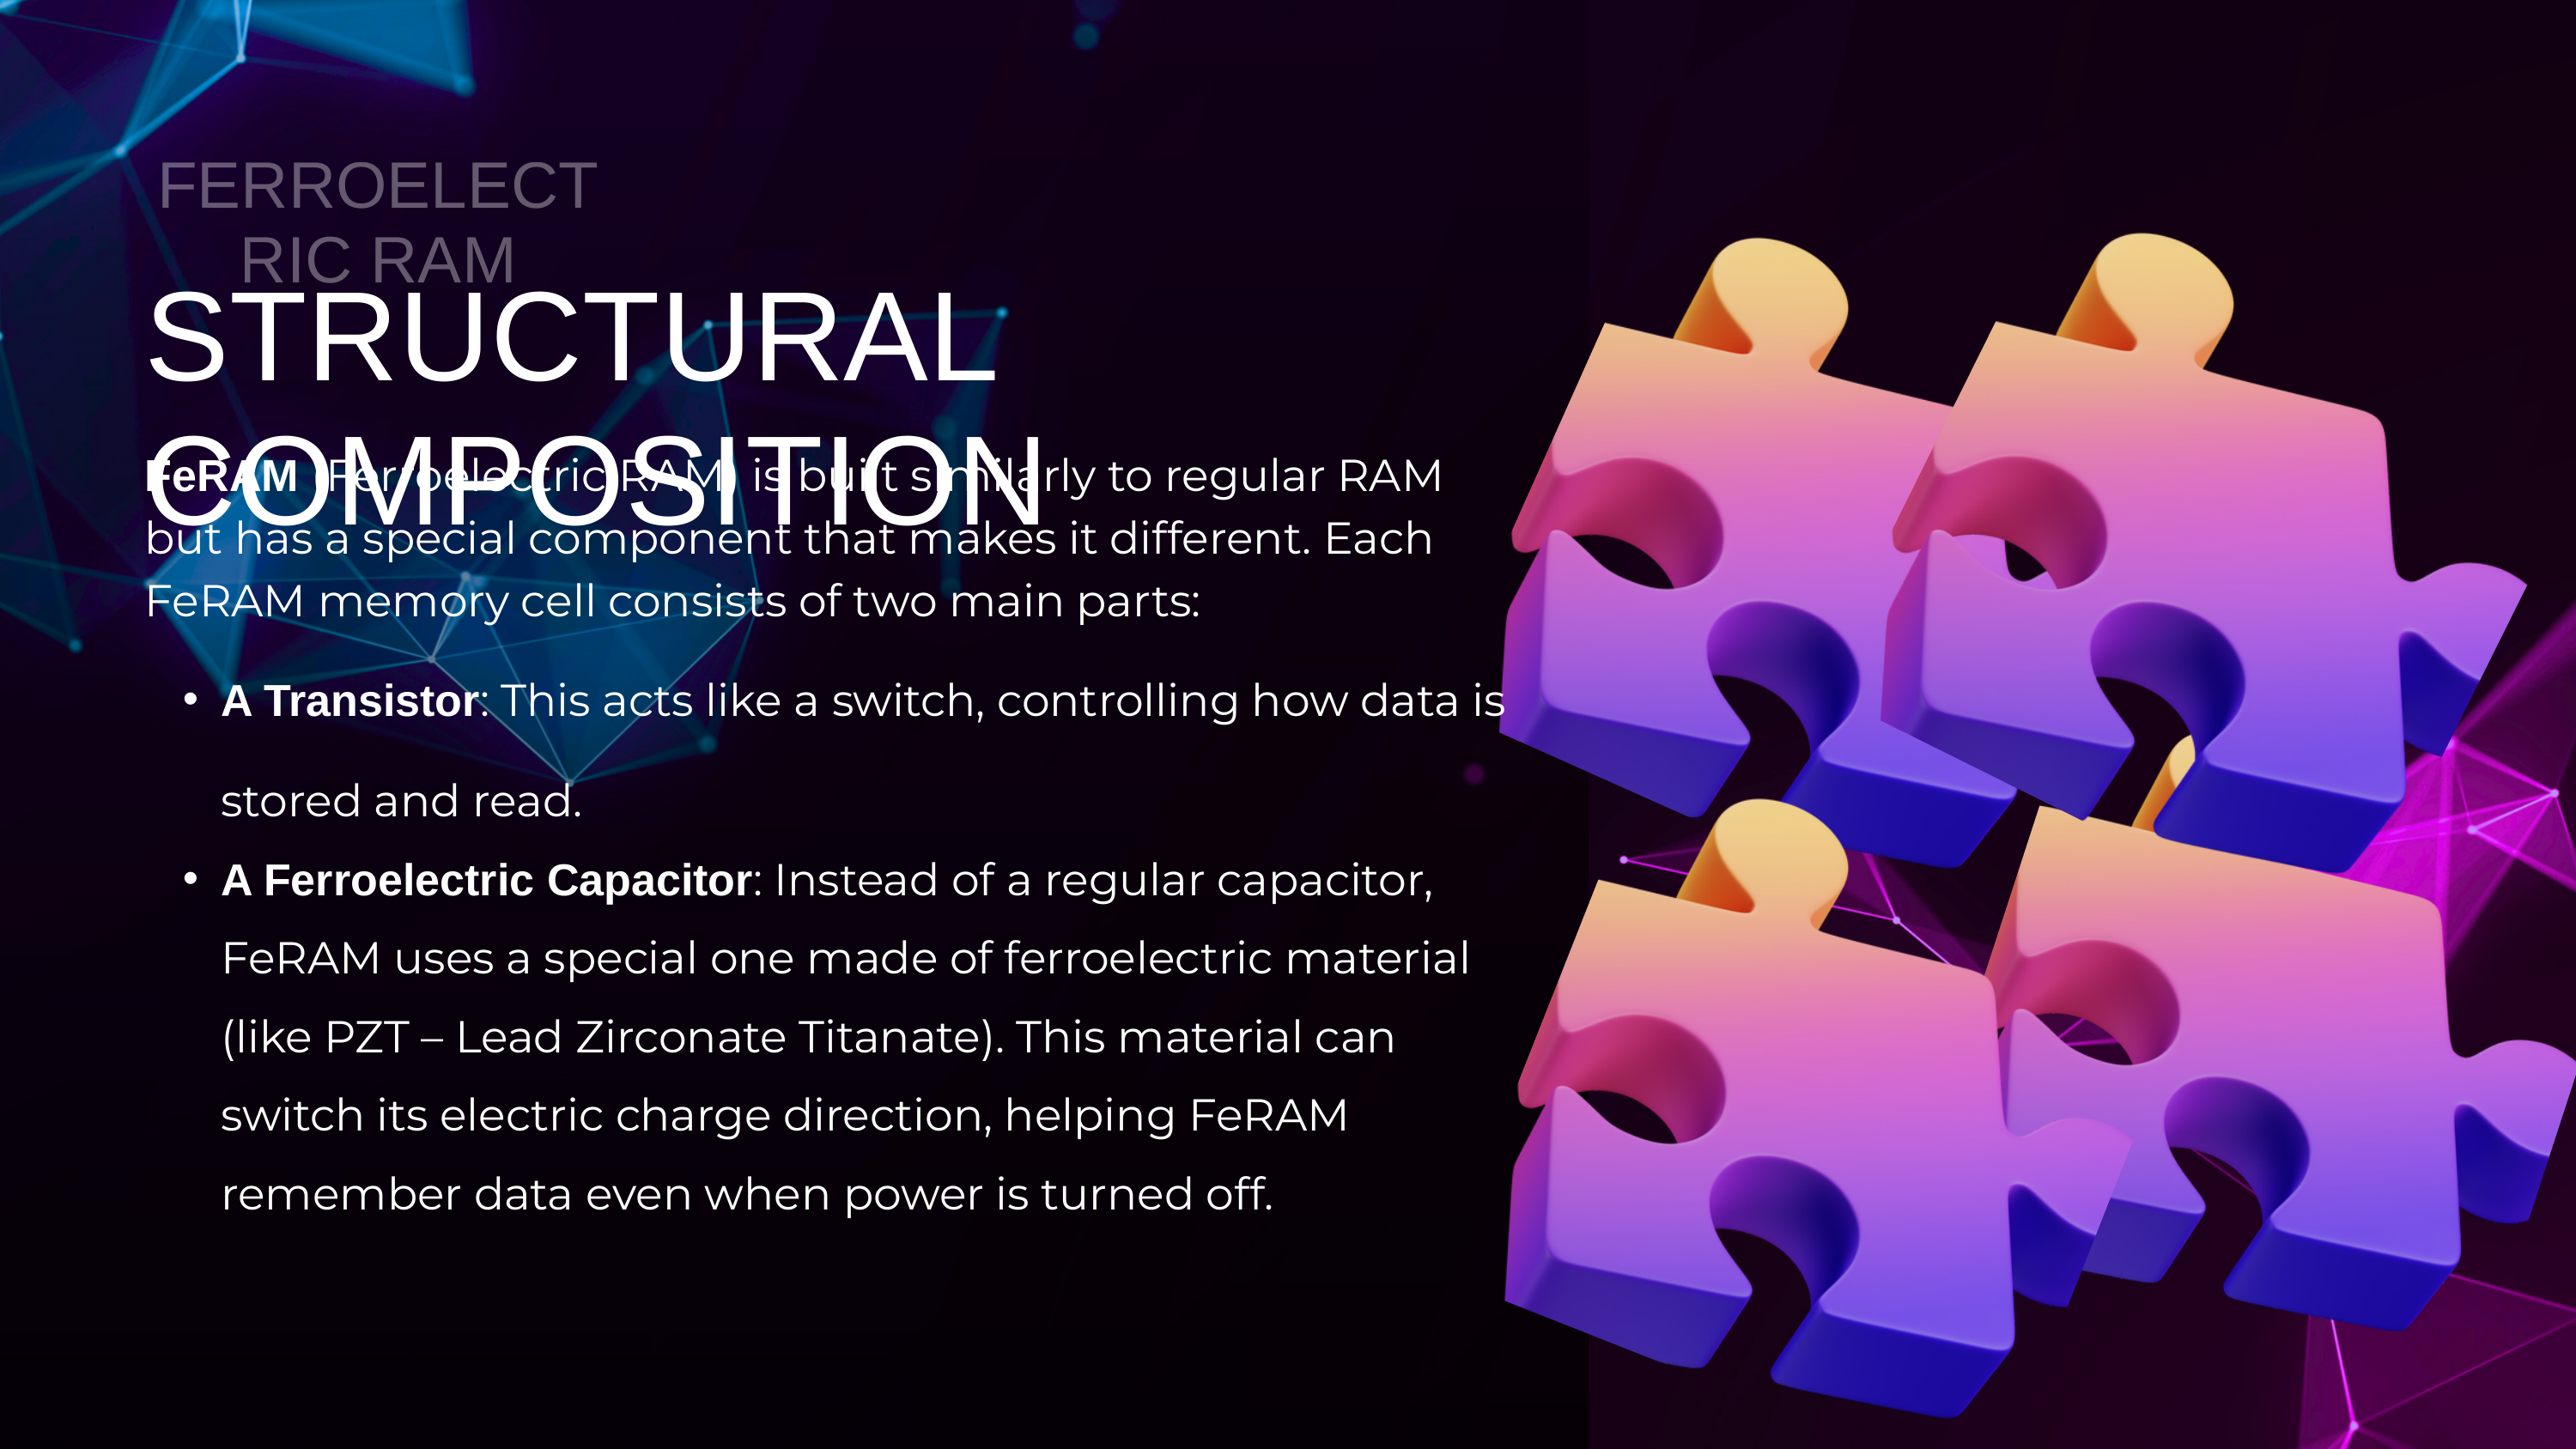

FERROELECTRIC RAM

STRUCTURAL COMPOSITION
FeRAM (Ferroelectric RAM) is built similarly to regular RAM but has a special component that makes it different. Each FeRAM memory cell consists of two main parts:
A Transistor: This acts like a switch, controlling how data is stored and read.
A Ferroelectric Capacitor: Instead of a regular capacitor, FeRAM uses a special one made of ferroelectric material (like PZT – Lead Zirconate Titanate). This material can switch its electric charge direction, helping FeRAM remember data even when power is turned off.